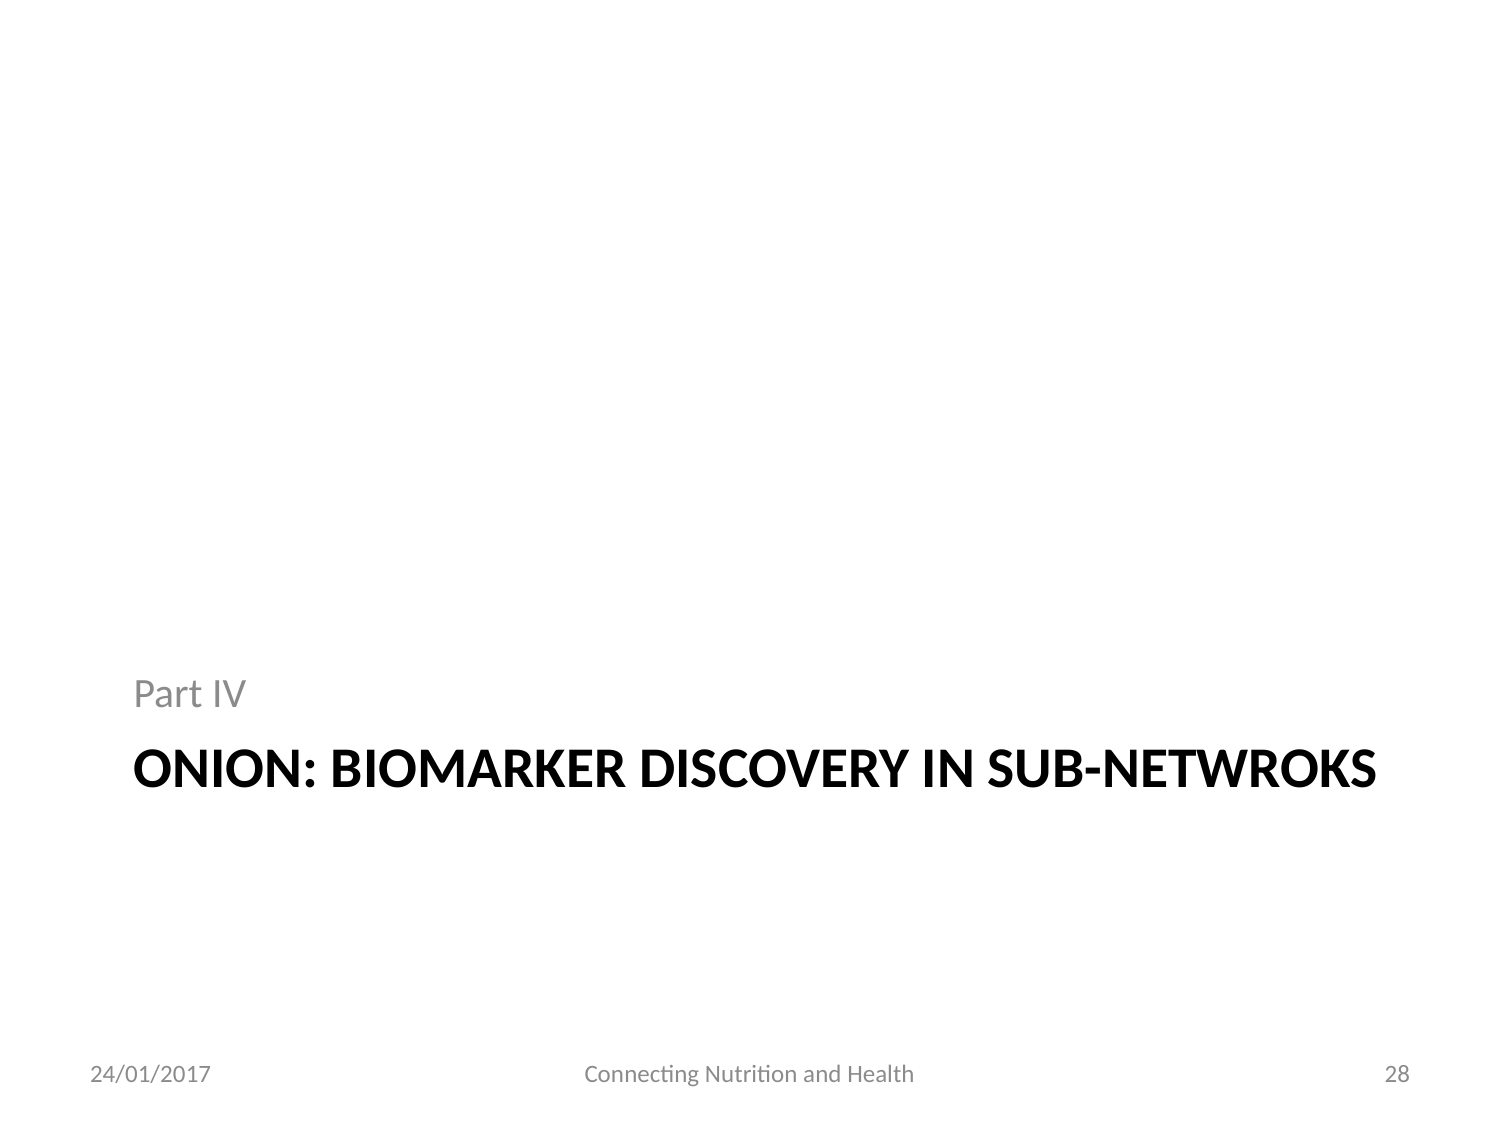

Part IV
# ONION: BIOMARKER DISCOVERY in sub-netwroks
24/01/2017
Connecting Nutrition and Health
28